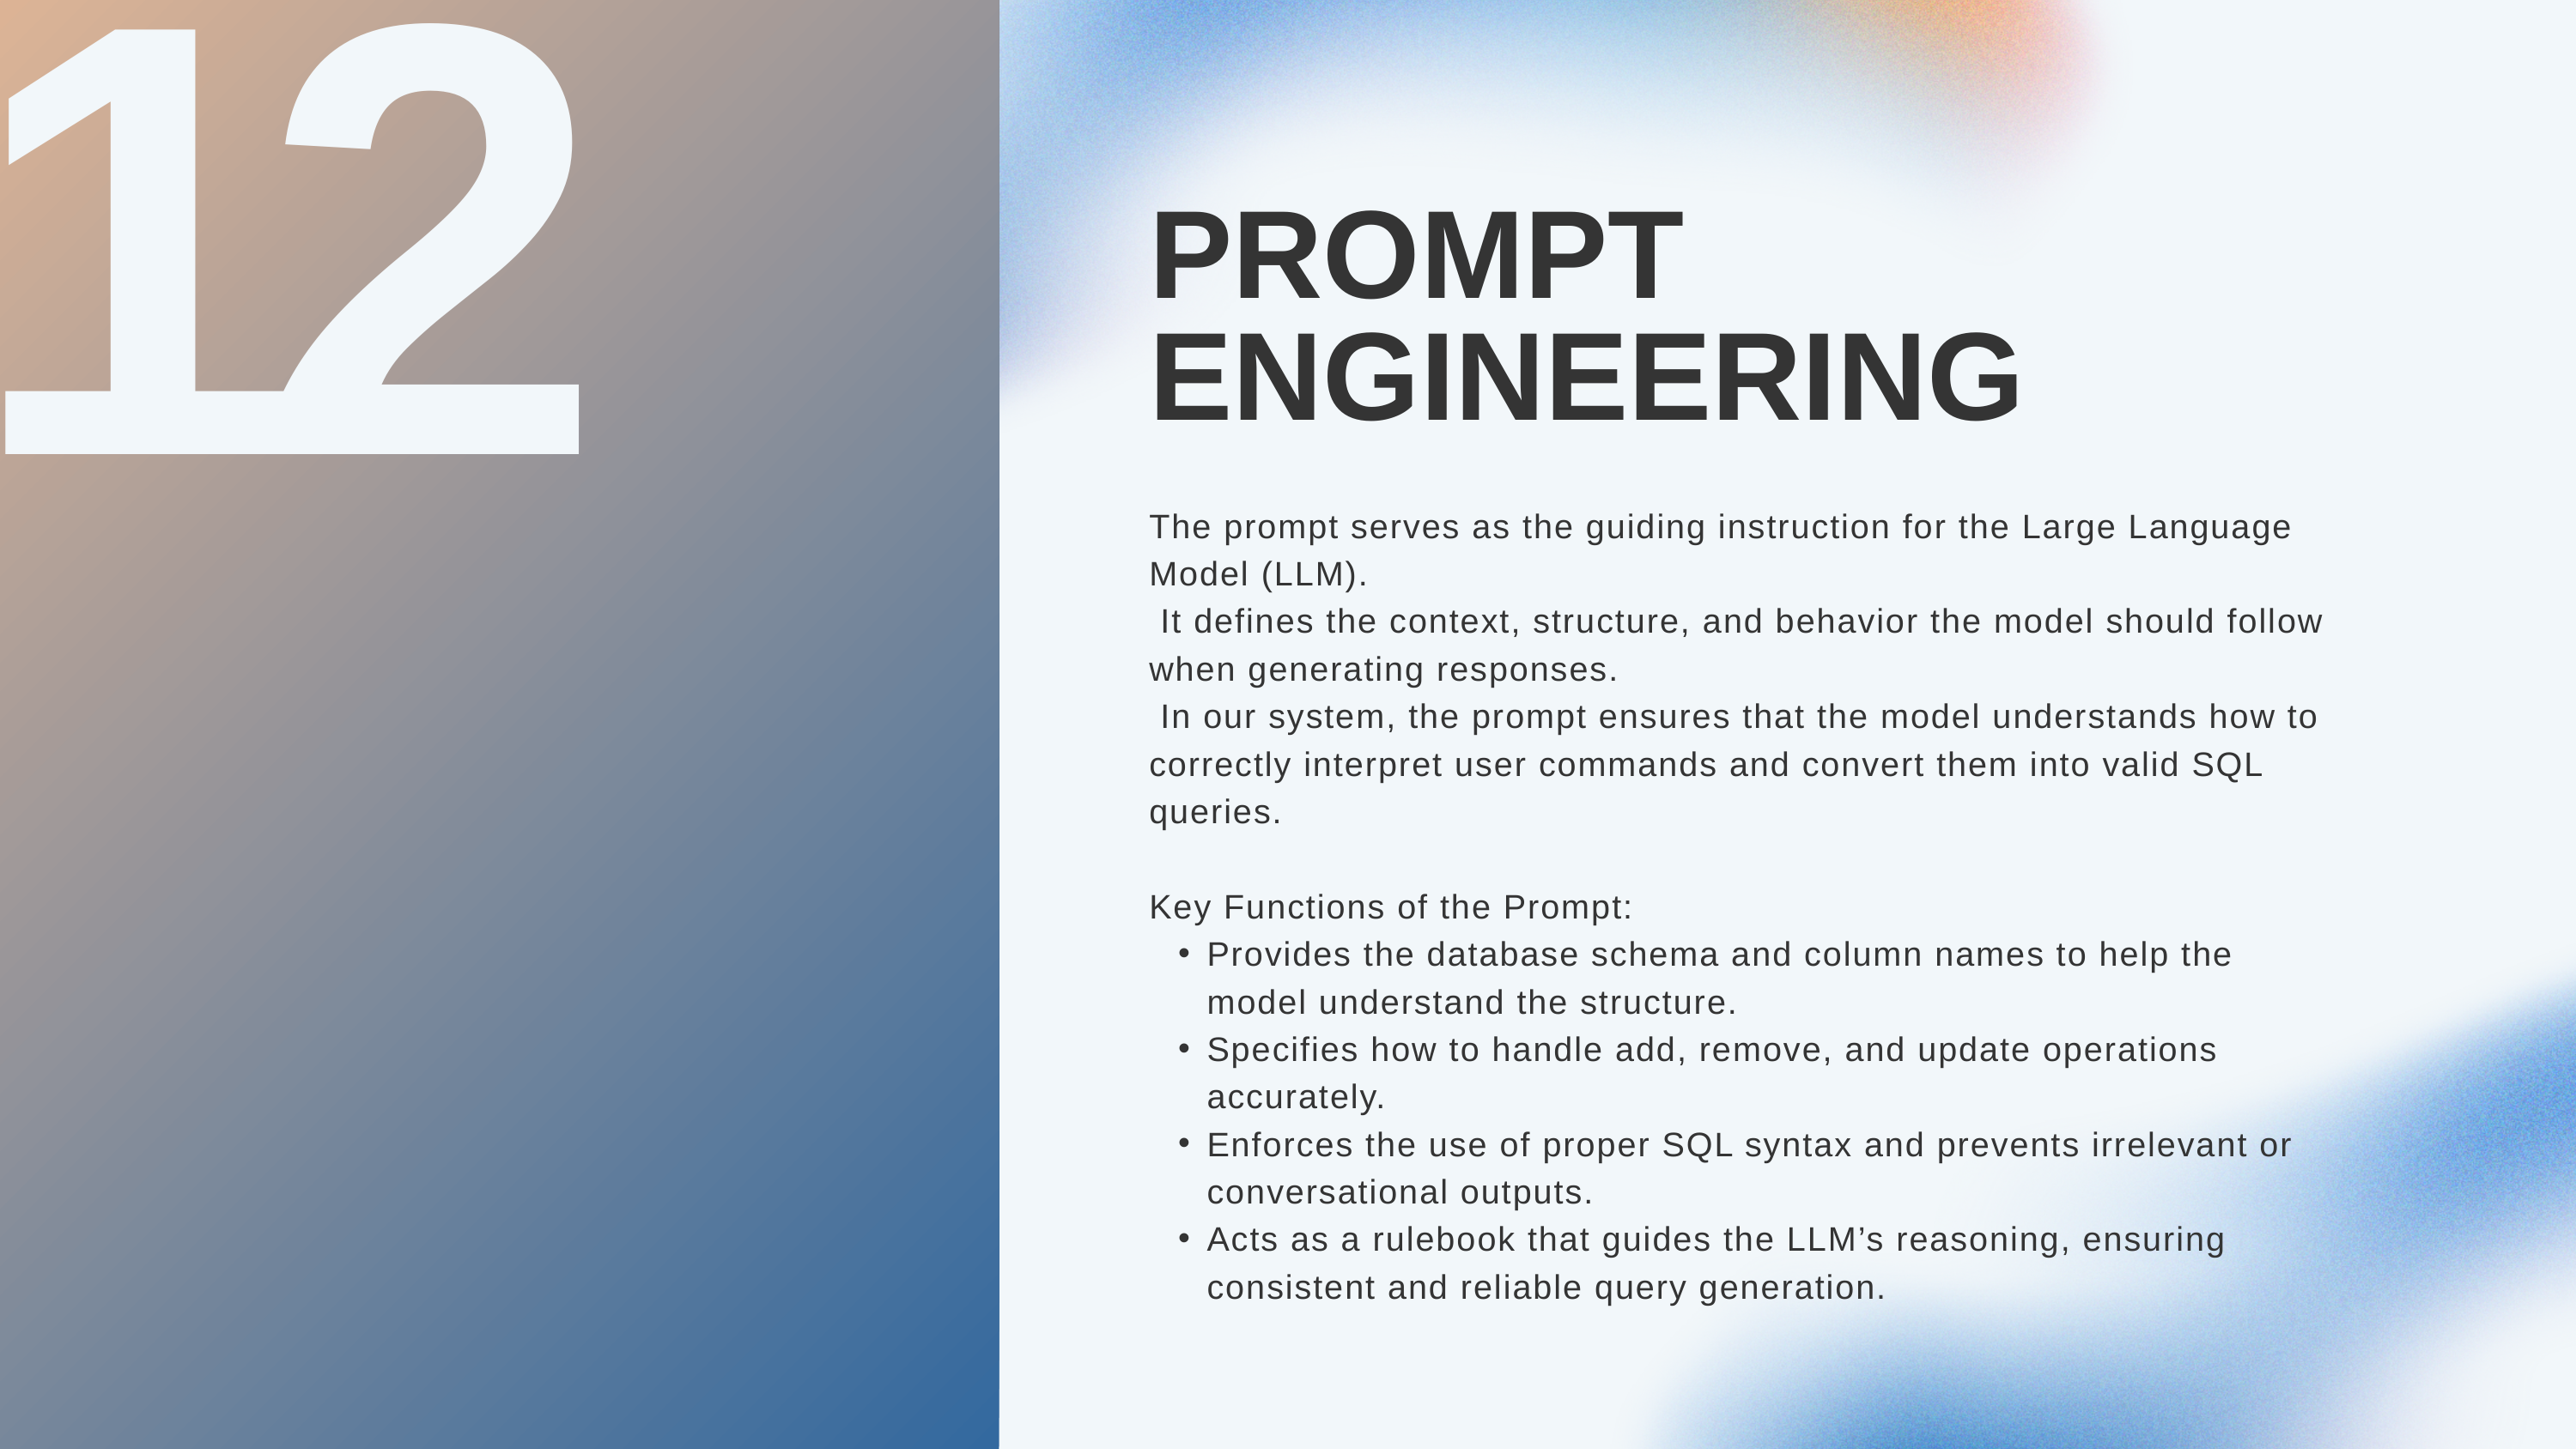

12
PROMPT ENGINEERING
The prompt serves as the guiding instruction for the Large Language Model (LLM).
 It defines the context, structure, and behavior the model should follow when generating responses.
 In our system, the prompt ensures that the model understands how to correctly interpret user commands and convert them into valid SQL queries.

Key Functions of the Prompt:
Provides the database schema and column names to help the model understand the structure.
Specifies how to handle add, remove, and update operations accurately.
Enforces the use of proper SQL syntax and prevents irrelevant or conversational outputs.
Acts as a rulebook that guides the LLM’s reasoning, ensuring consistent and reliable query generation.